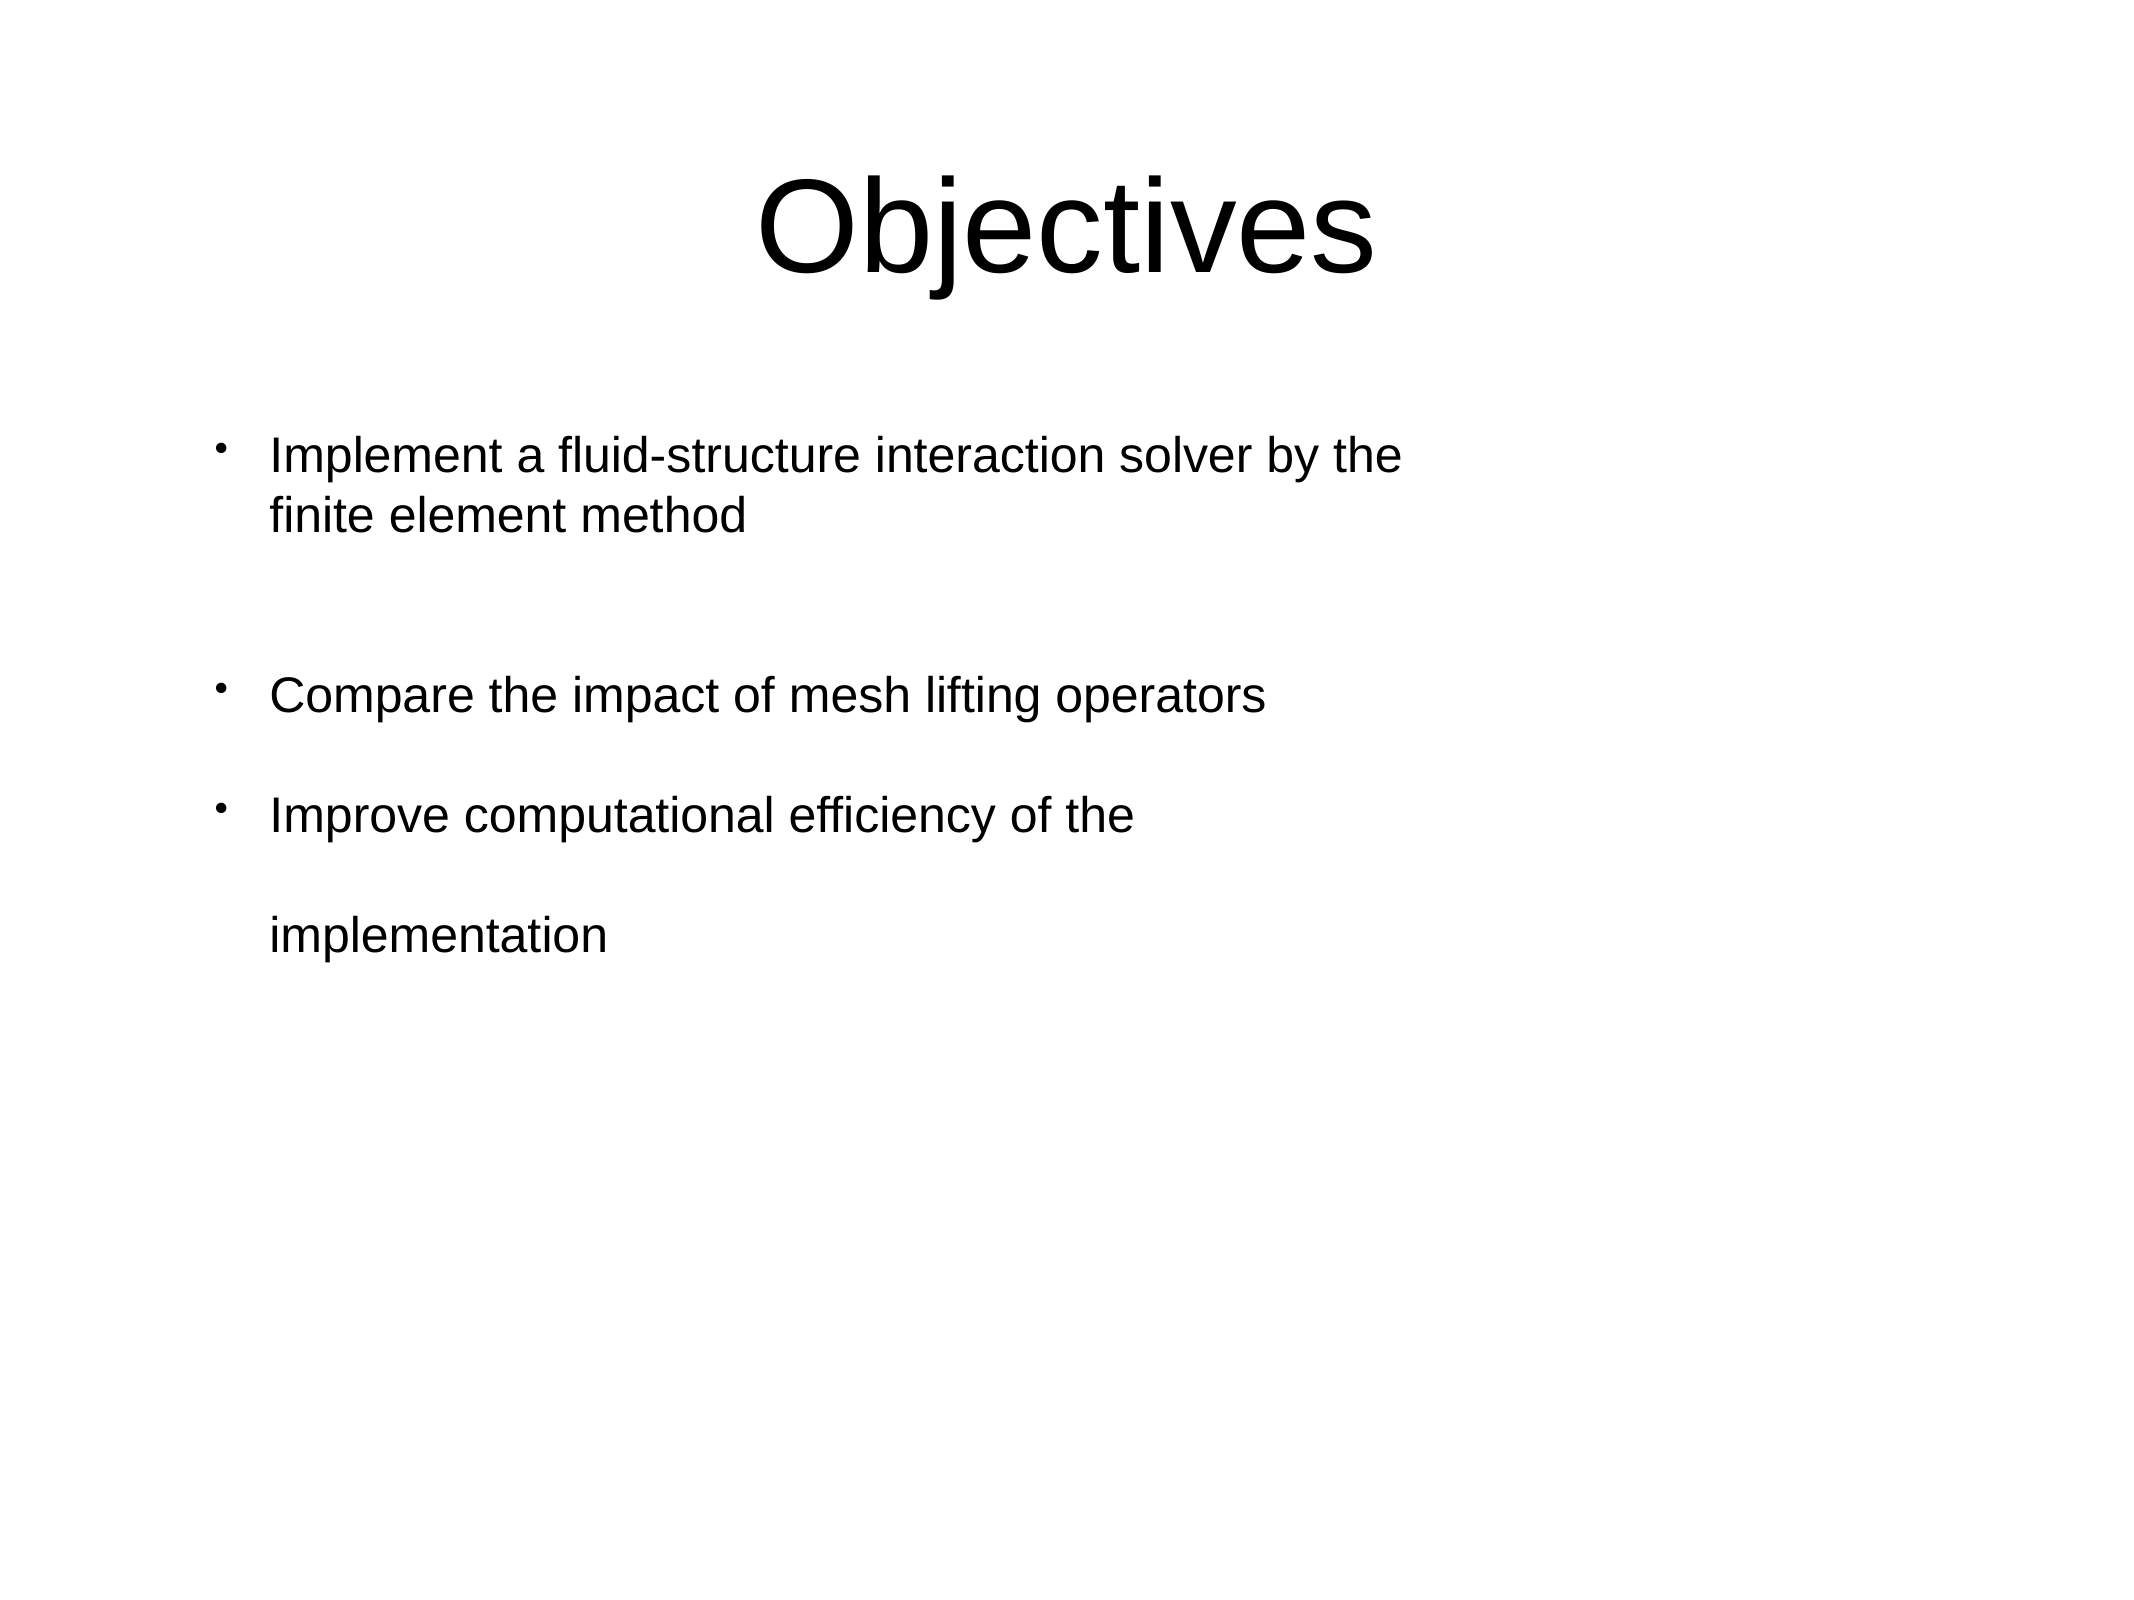

# Objectives
Implement a fluid-structure interaction solver by the finite element method

Compare the impact of mesh lifting operators
Improve computational efficiency of the implementation